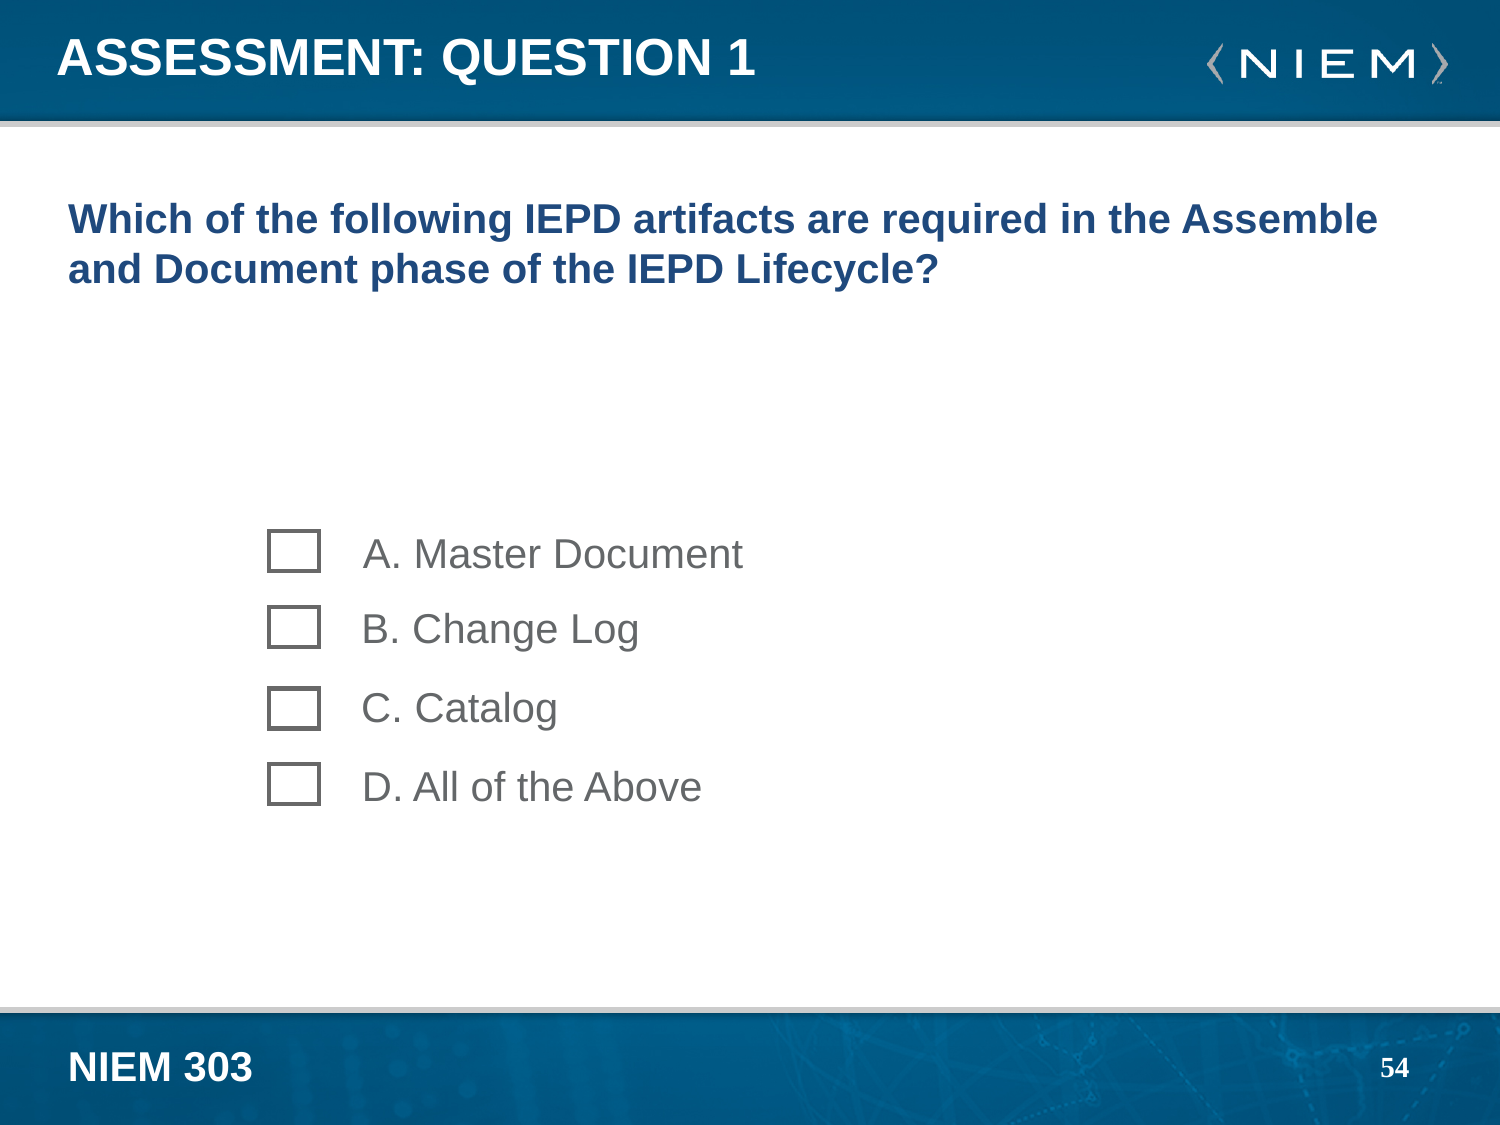

# Assessment: Question 1
Which of the following IEPD artifacts are required in the Assemble and Document phase of the IEPD Lifecycle?
A. Master Document

B. Change Log

C. Catalog

D. All of the Above

54